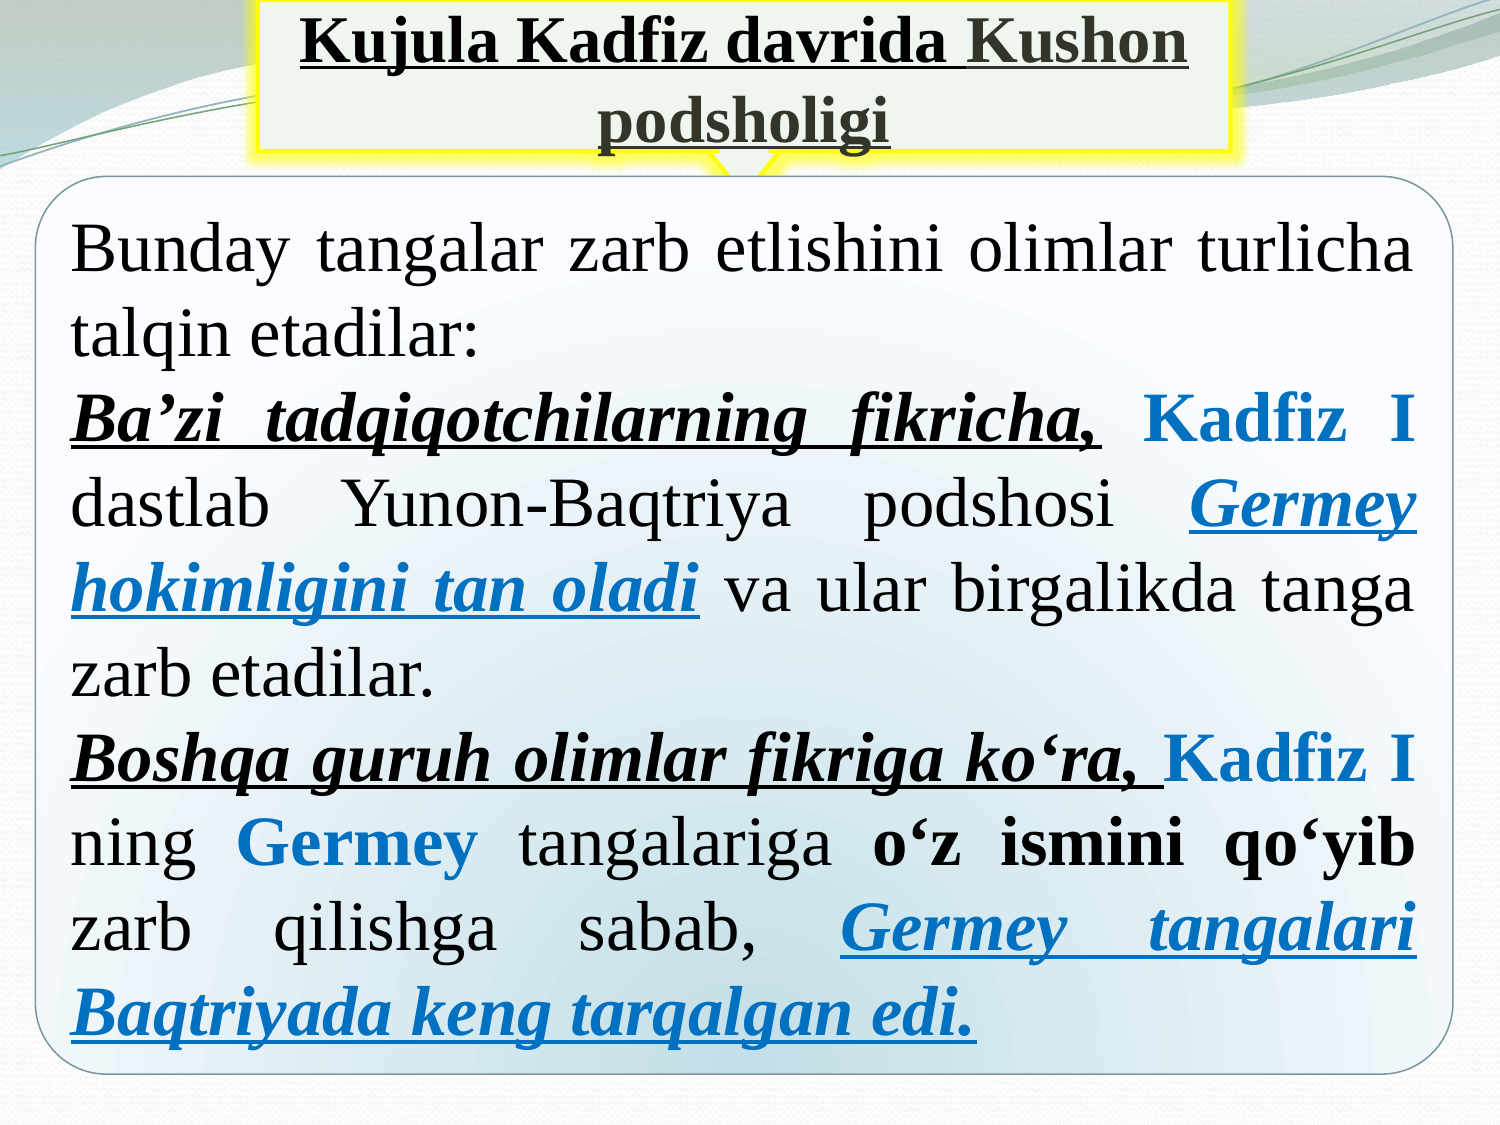

Kujula Kadfiz davrida Kushon podsholigi
Bunday tangalar zarb etlishini olimlar turlicha talqin etadilar:
Ba’zi tadqiqotchilarning fikricha, Kadfiz I dastlab Yunon-Baqtriya podshosi Germey hokimligini tan oladi va ular birgalikda tanga zarb etadilar.
Boshqa guruh olimlar fikriga ko‘ra, Kadfiz I ning Germey tangalariga o‘z ismini qo‘yib zarb qilishga sabab, Germey tangalari Baqtriyada keng tarqalgan edi.